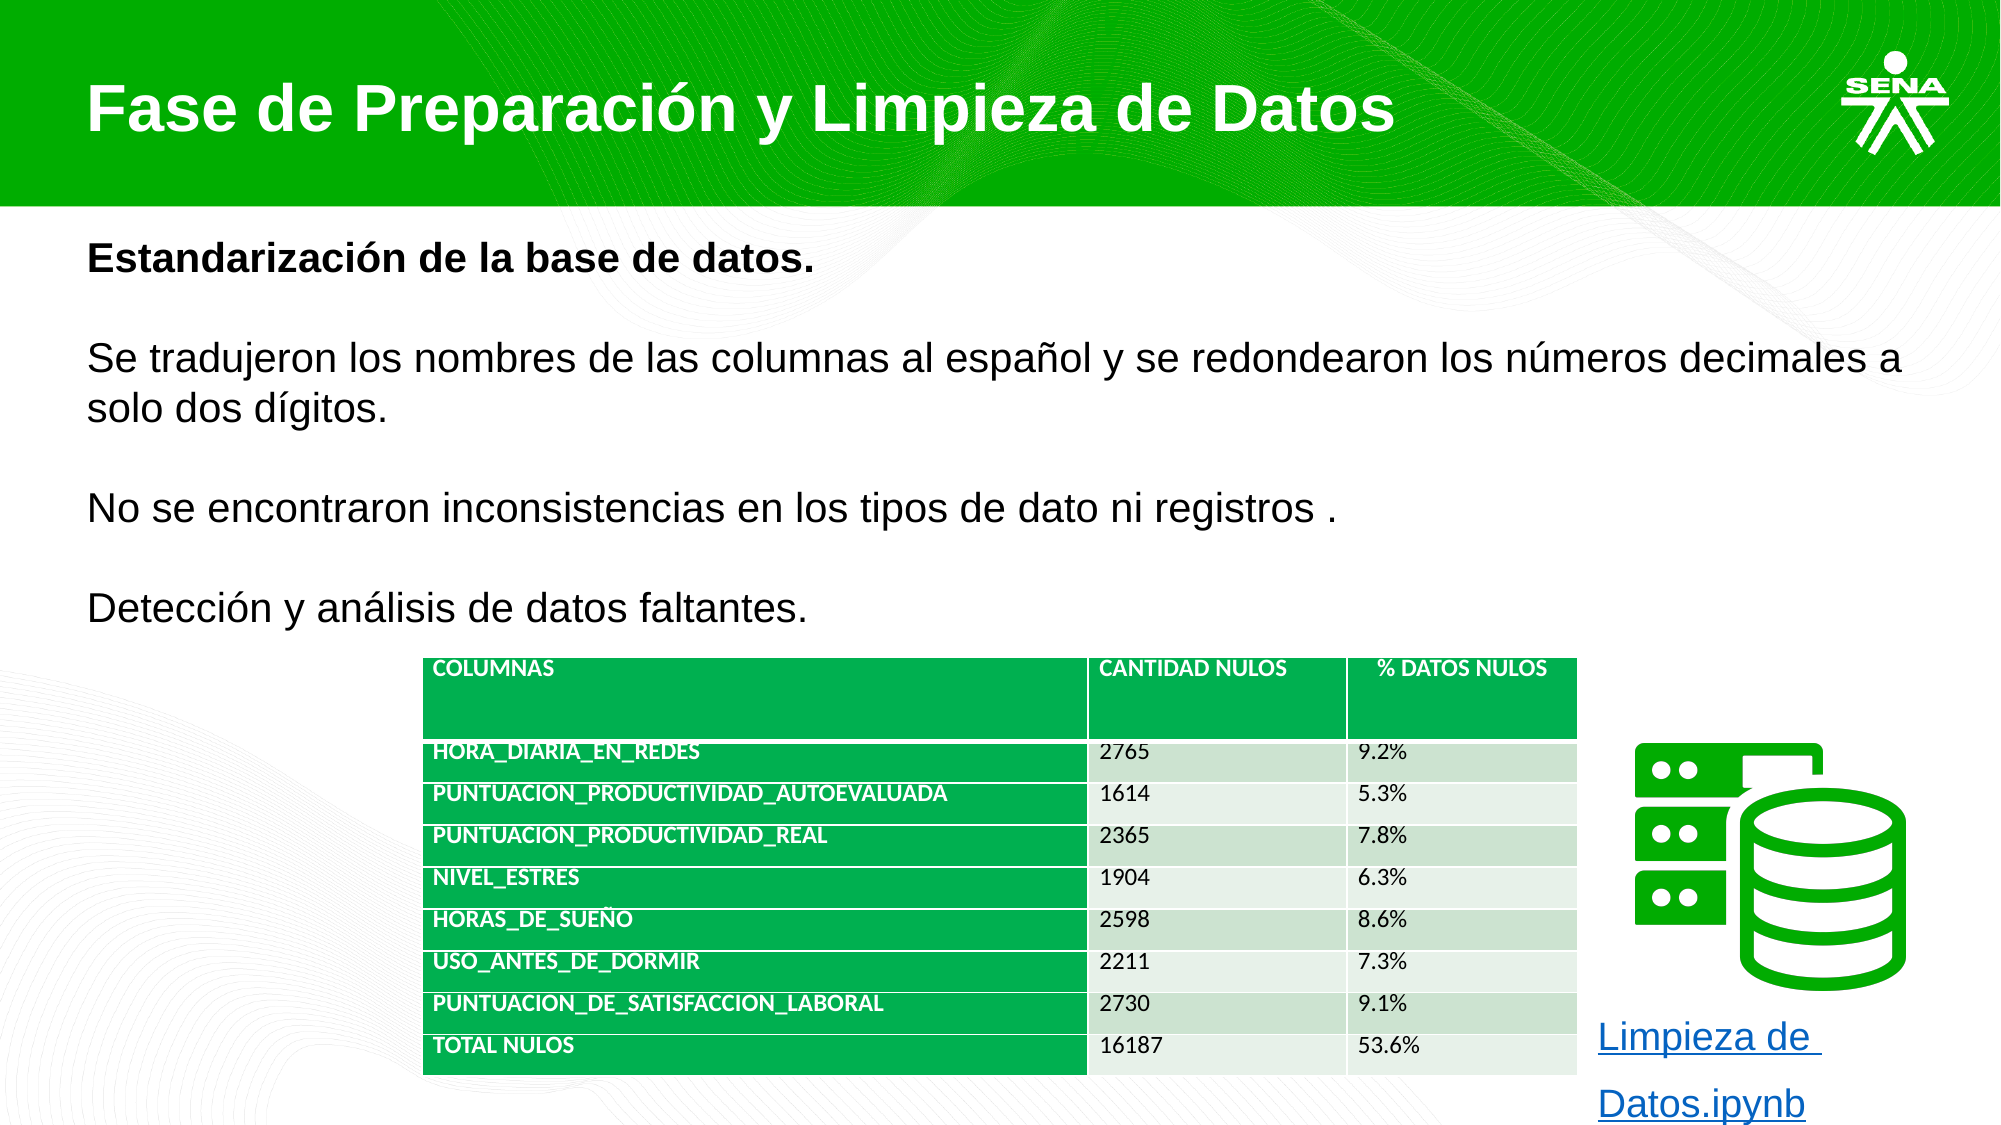

Fase de Preparación y Limpieza de Datos
Estandarización de la base de datos.

Se tradujeron los nombres de las columnas al español y se redondearon los números decimales a solo dos dígitos.

No se encontraron inconsistencias en los tipos de dato ni registros .

Detección y análisis de datos faltantes.
| COLUMNAS | CANTIDAD NULOS | % datos nulos |
| --- | --- | --- |
| Hora\_Diaria\_En\_Redes | 2765 | 9.2% |
| Puntuacion\_Productividad\_Autoevaluada | 1614 | 5.3% |
| Puntuacion\_Productividad\_Real | 2365 | 7.8% |
| Nivel\_Estres | 1904 | 6.3% |
| Horas\_De\_Sueño | 2598 | 8.6% |
| Uso\_Antes\_De\_Dormir | 2211 | 7.3% |
| Puntuacion\_De\_Satisfaccion\_Laboral | 2730 | 9.1% |
| TOTAL NULOS | 16187 | 53.6% |

Limpieza de Datos.ipynb